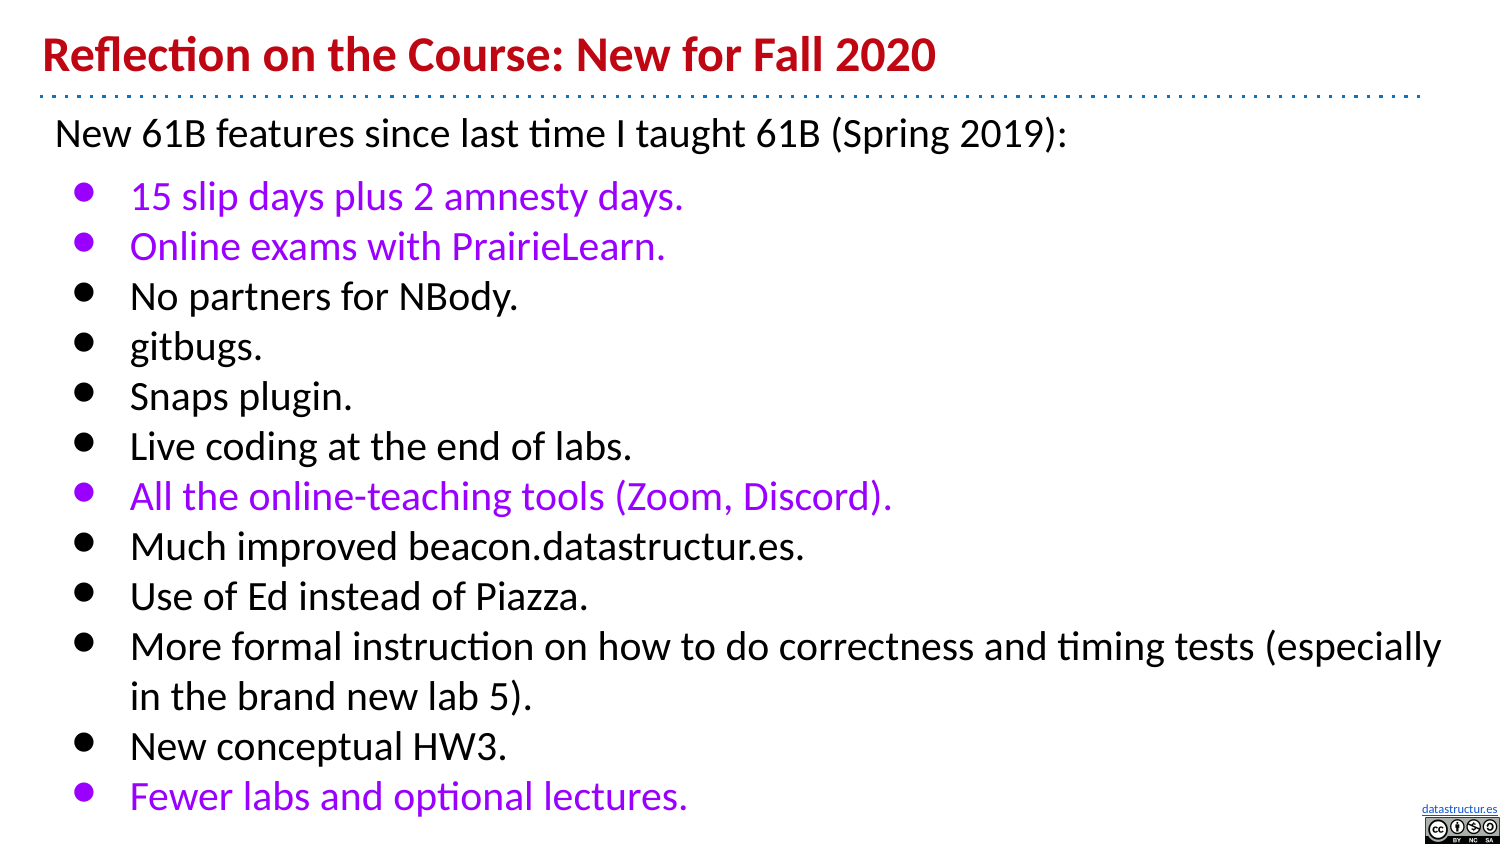

# Reflection on the Course: New for Fall 2020
New 61B features since last time I taught 61B (Spring 2019):
15 slip days plus 2 amnesty days.
Online exams with PrairieLearn.
No partners for NBody.
gitbugs.
Snaps plugin.
Live coding at the end of labs.
All the online-teaching tools (Zoom, Discord).
Much improved beacon.datastructur.es.
Use of Ed instead of Piazza.
More formal instruction on how to do correctness and timing tests (especially in the brand new lab 5).
New conceptual HW3.
Fewer labs and optional lectures.